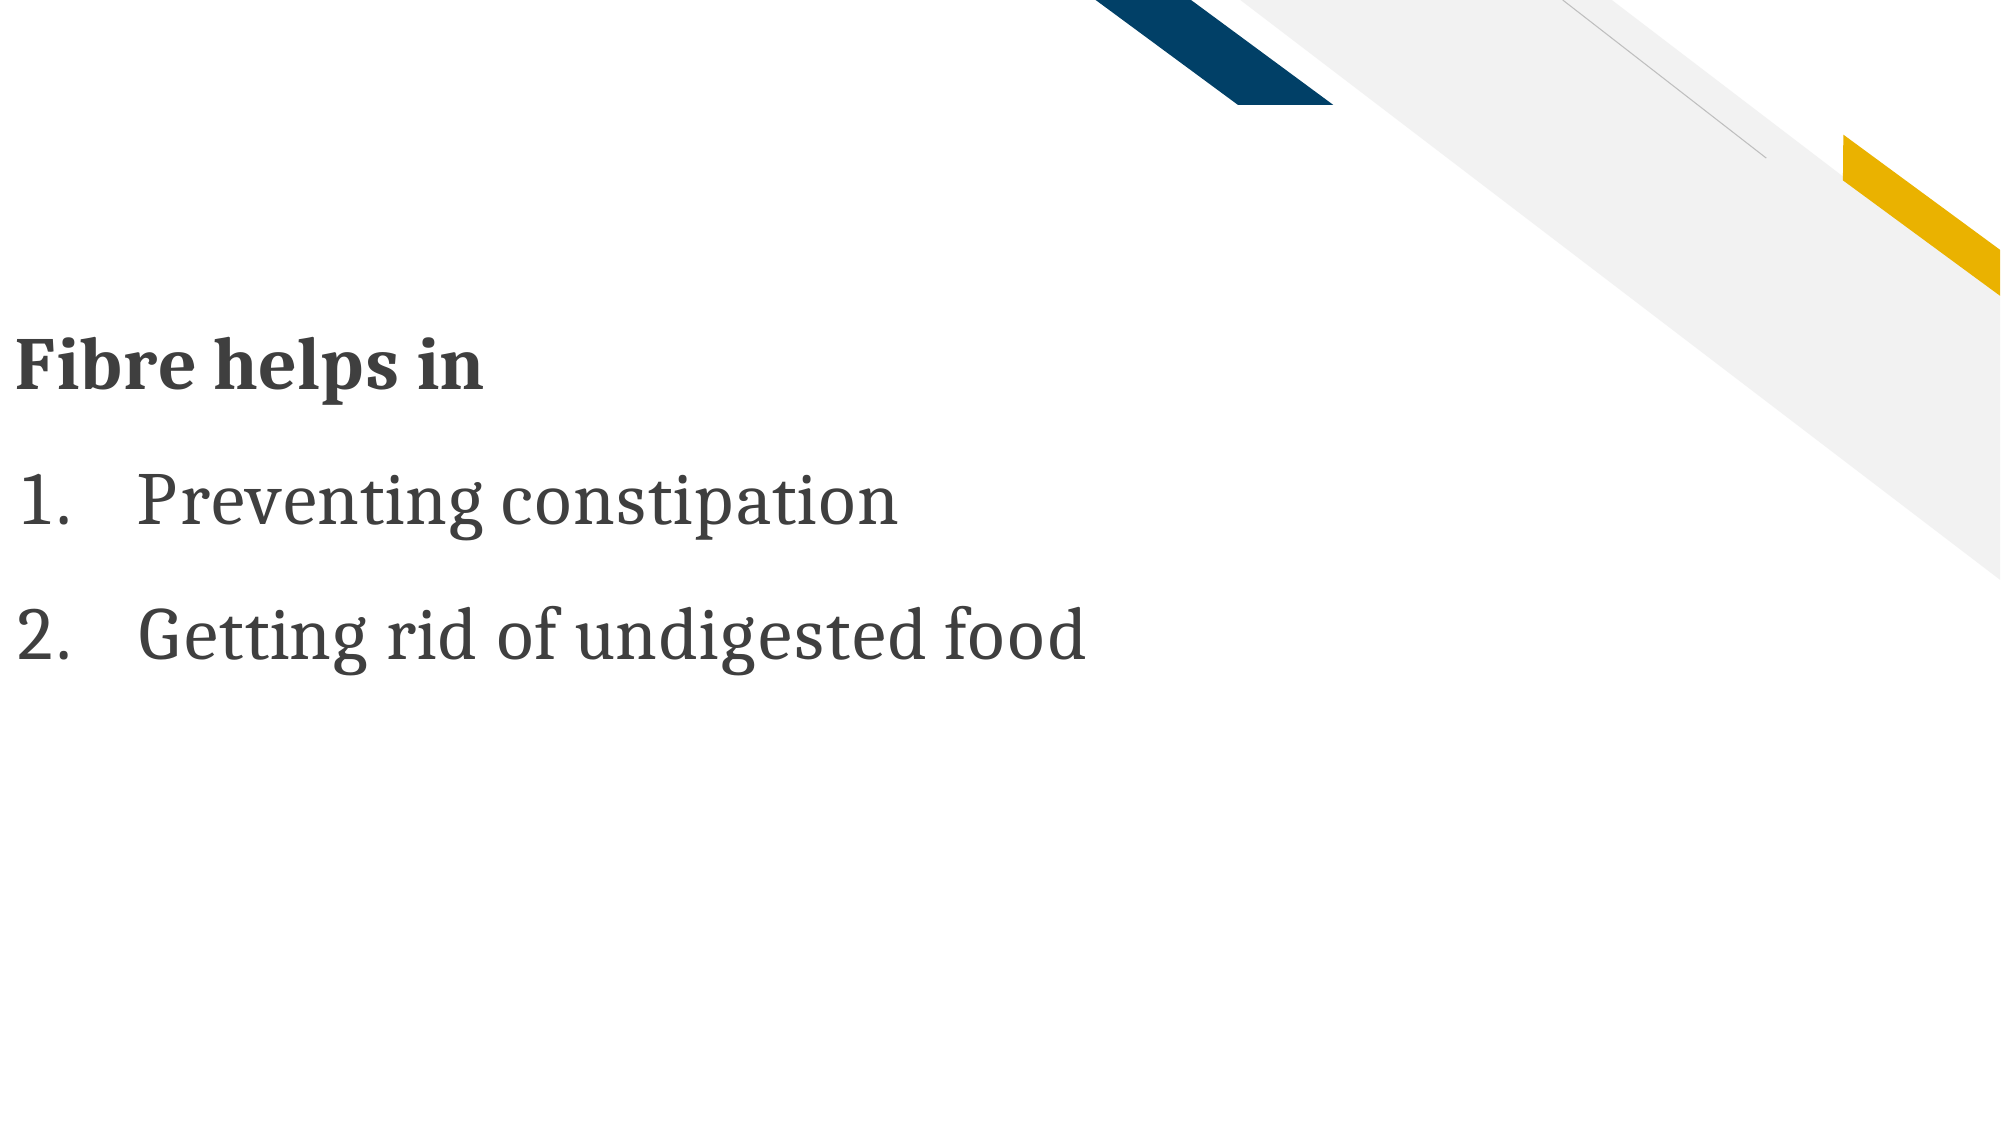

Fibre helps in
Preventing constipation
Getting rid of undigested food